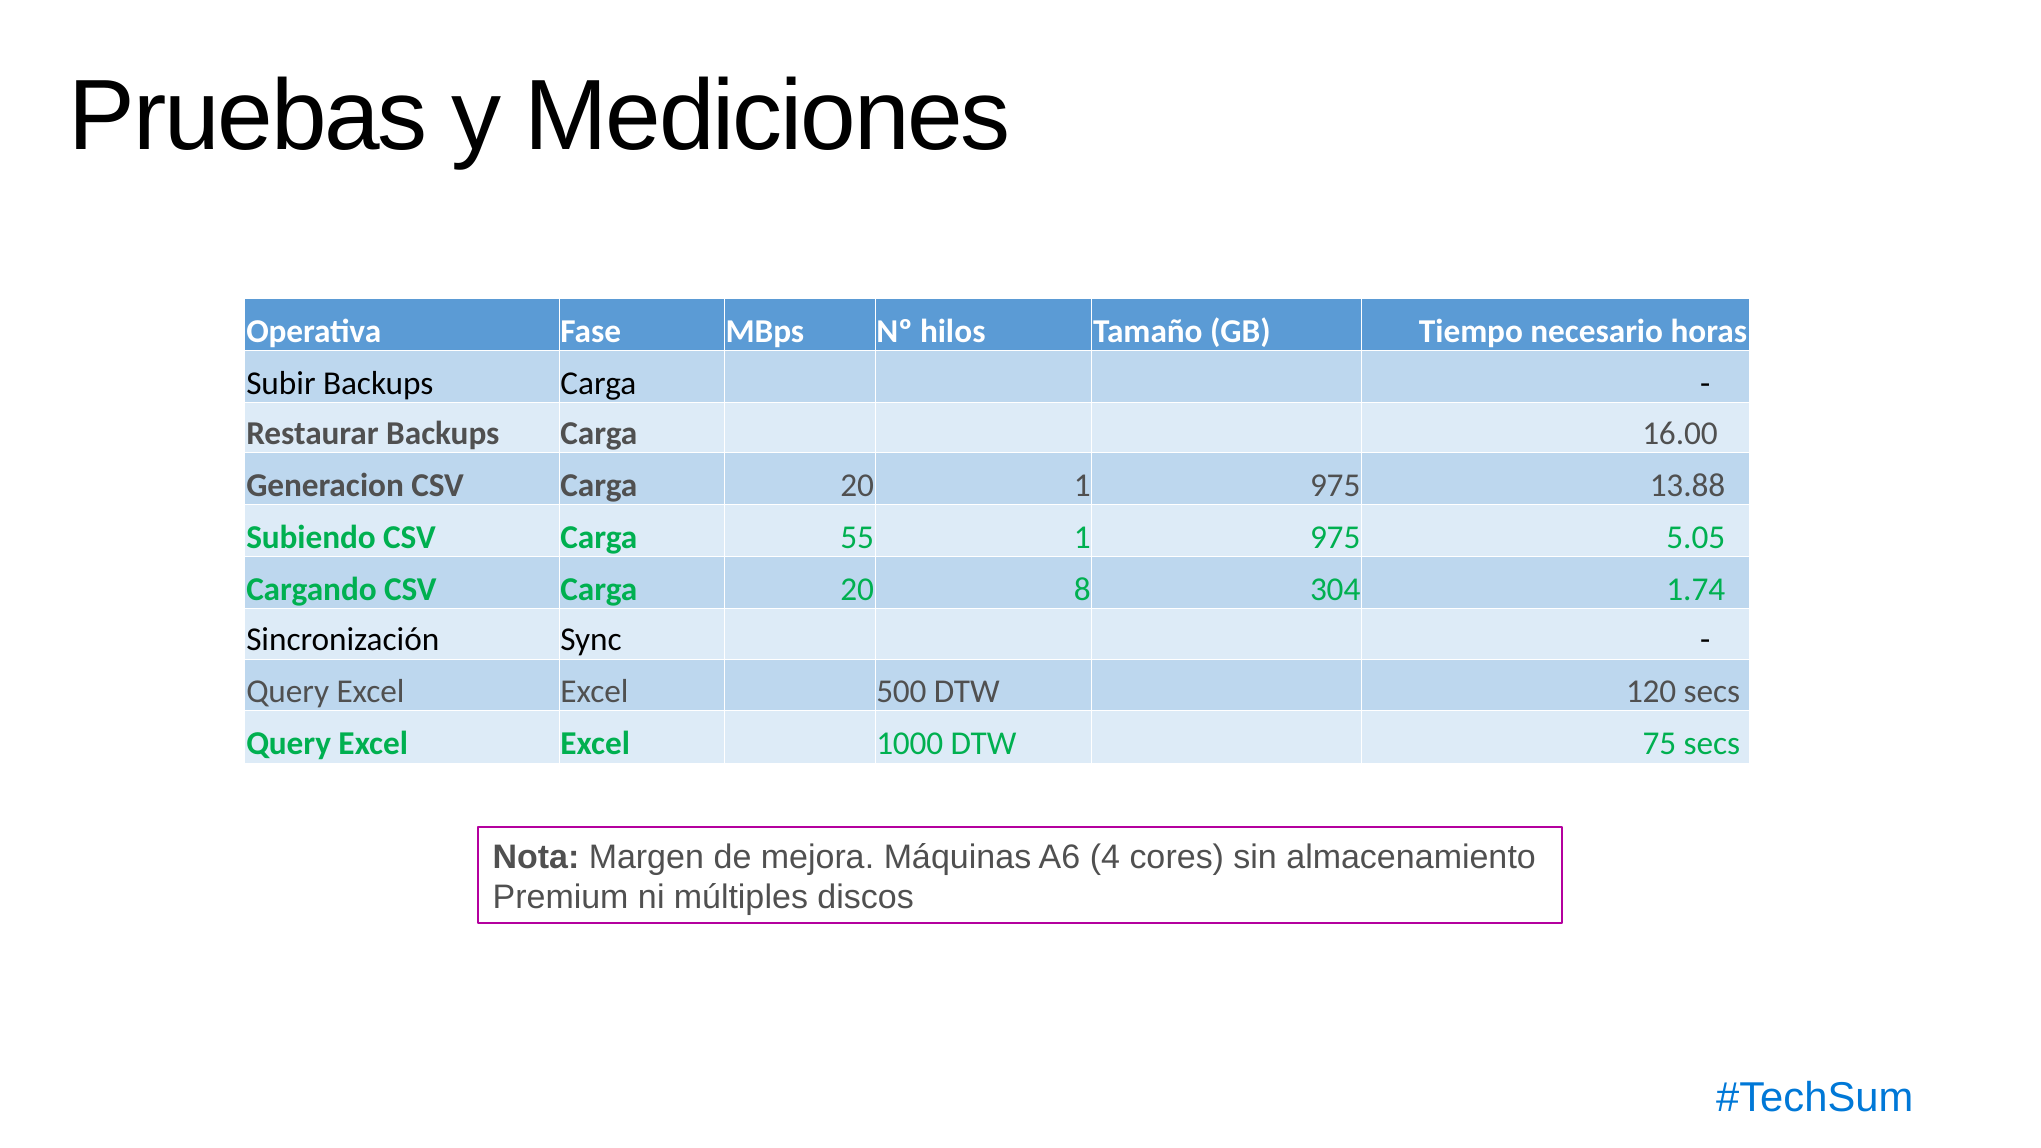

# Pruebas y Mediciones
| Operativa | Fase | MBps | Nº hilos | Tamaño (GB) | Tiempo necesario horas |
| --- | --- | --- | --- | --- | --- |
| Subir Backups | Carga |  |  |  | - |
| Restaurar Backups | Carga |  |  |  | 16.00 |
| Generacion CSV | Carga | 20 | 1 | 975 | 13.88 |
| Subiendo CSV | Carga | 55 | 1 | 975 | 5.05 |
| Cargando CSV | Carga | 20 | 8 | 304 | 1.74 |
| Sincronización | Sync |  |  |  | - |
| Query Excel | Excel |  | 500 DTW |  | 120 secs |
| Query Excel | Excel |  | 1000 DTW |  | 75 secs |
Nota: Margen de mejora. Máquinas A6 (4 cores) sin almacenamiento Premium ni múltiples discos